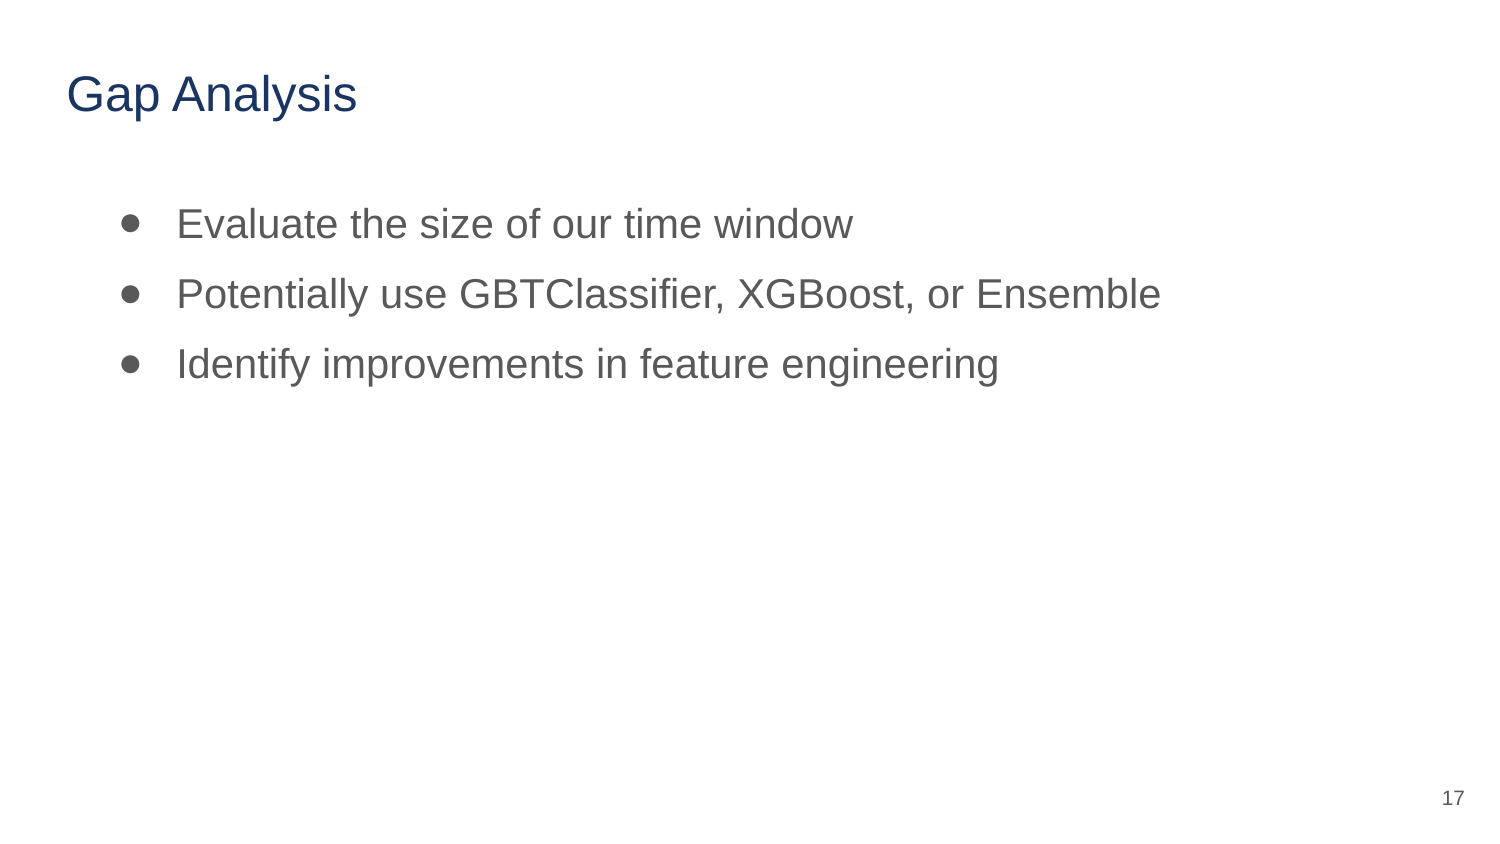

# Gap Analysis

Evaluate the size of our time window
Potentially use GBTClassifier, XGBoost, or Ensemble
Identify improvements in feature engineering
17